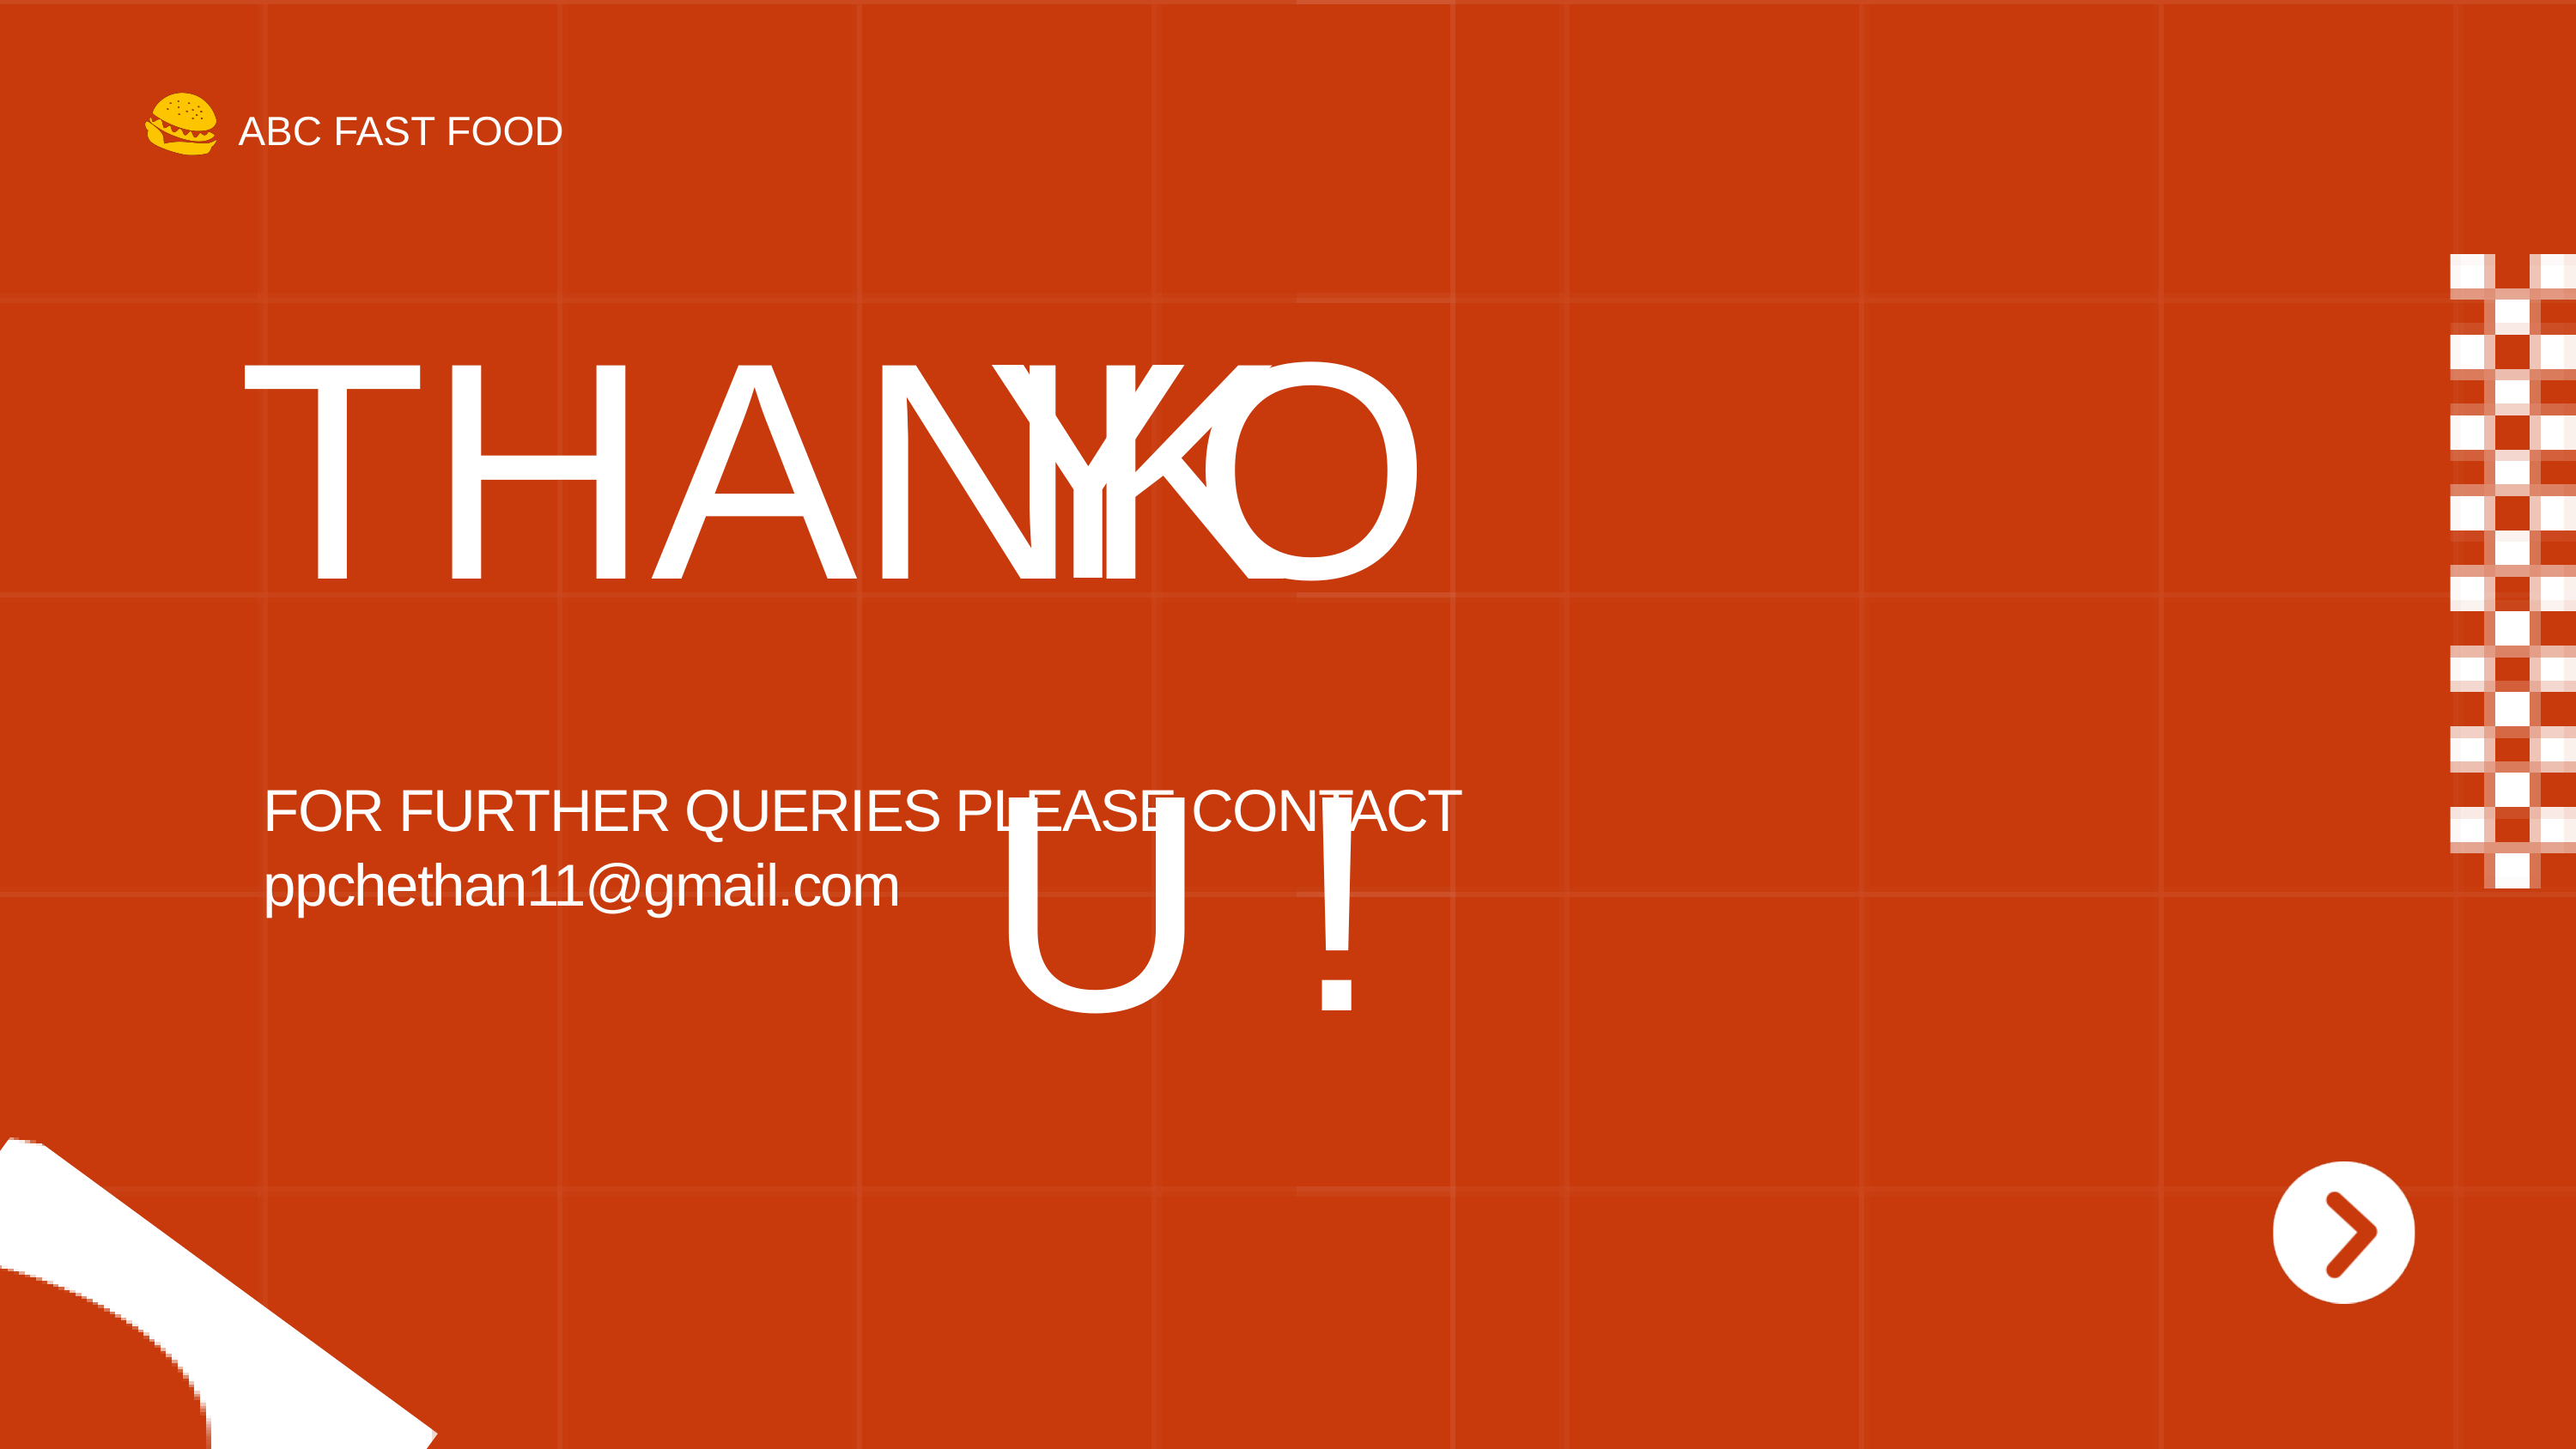

ABC FAST FOOD
THANK
YOU !

FOR FURTHER QUERIES PLEASE CONTACT
ppchethan11@gmail.com